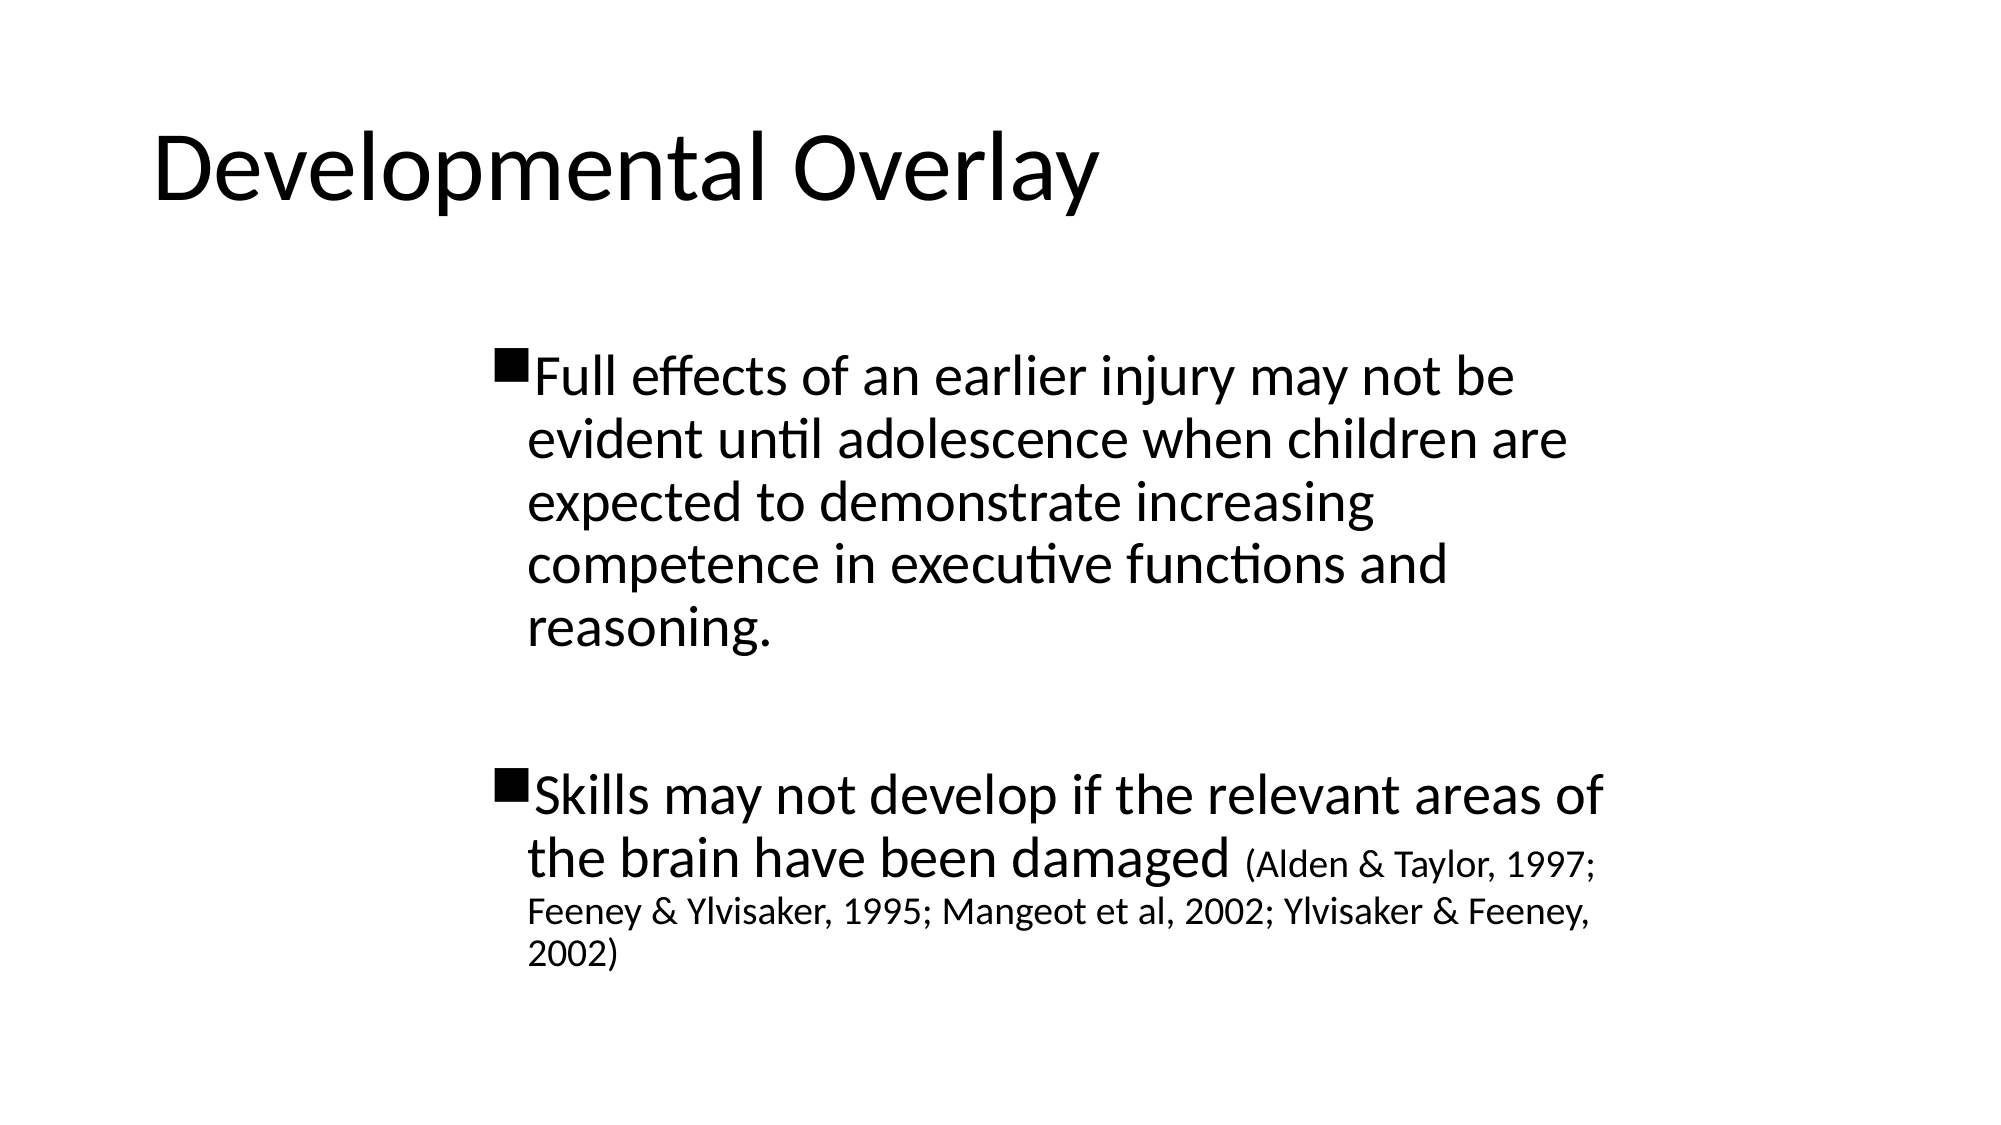

# Developmental Overlay
Full effects of an earlier injury may not be evident until adolescence when children are expected to demonstrate increasing competence in executive functions and reasoning.

Skills may not develop if the relevant areas of the brain have been damaged (Alden & Taylor, 1997; Feeney & Ylvisaker, 1995; Mangeot et al, 2002; Ylvisaker & Feeney, 2002)